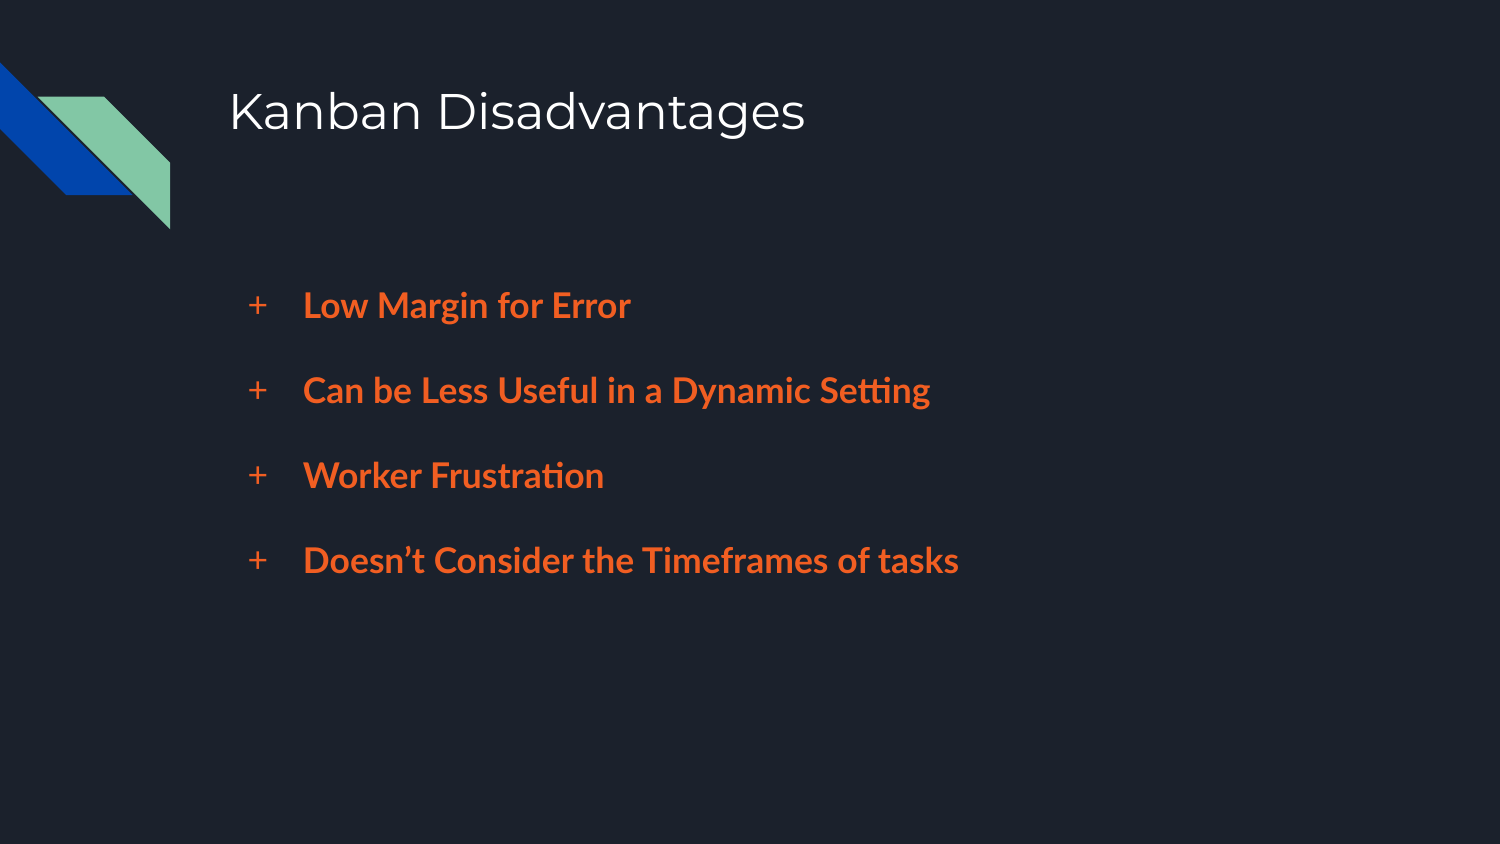

# Kanban Disadvantages
Low Margin for Error
Can be Less Useful in a Dynamic Setting
Worker Frustration
Doesn’t Consider the Timeframes of tasks